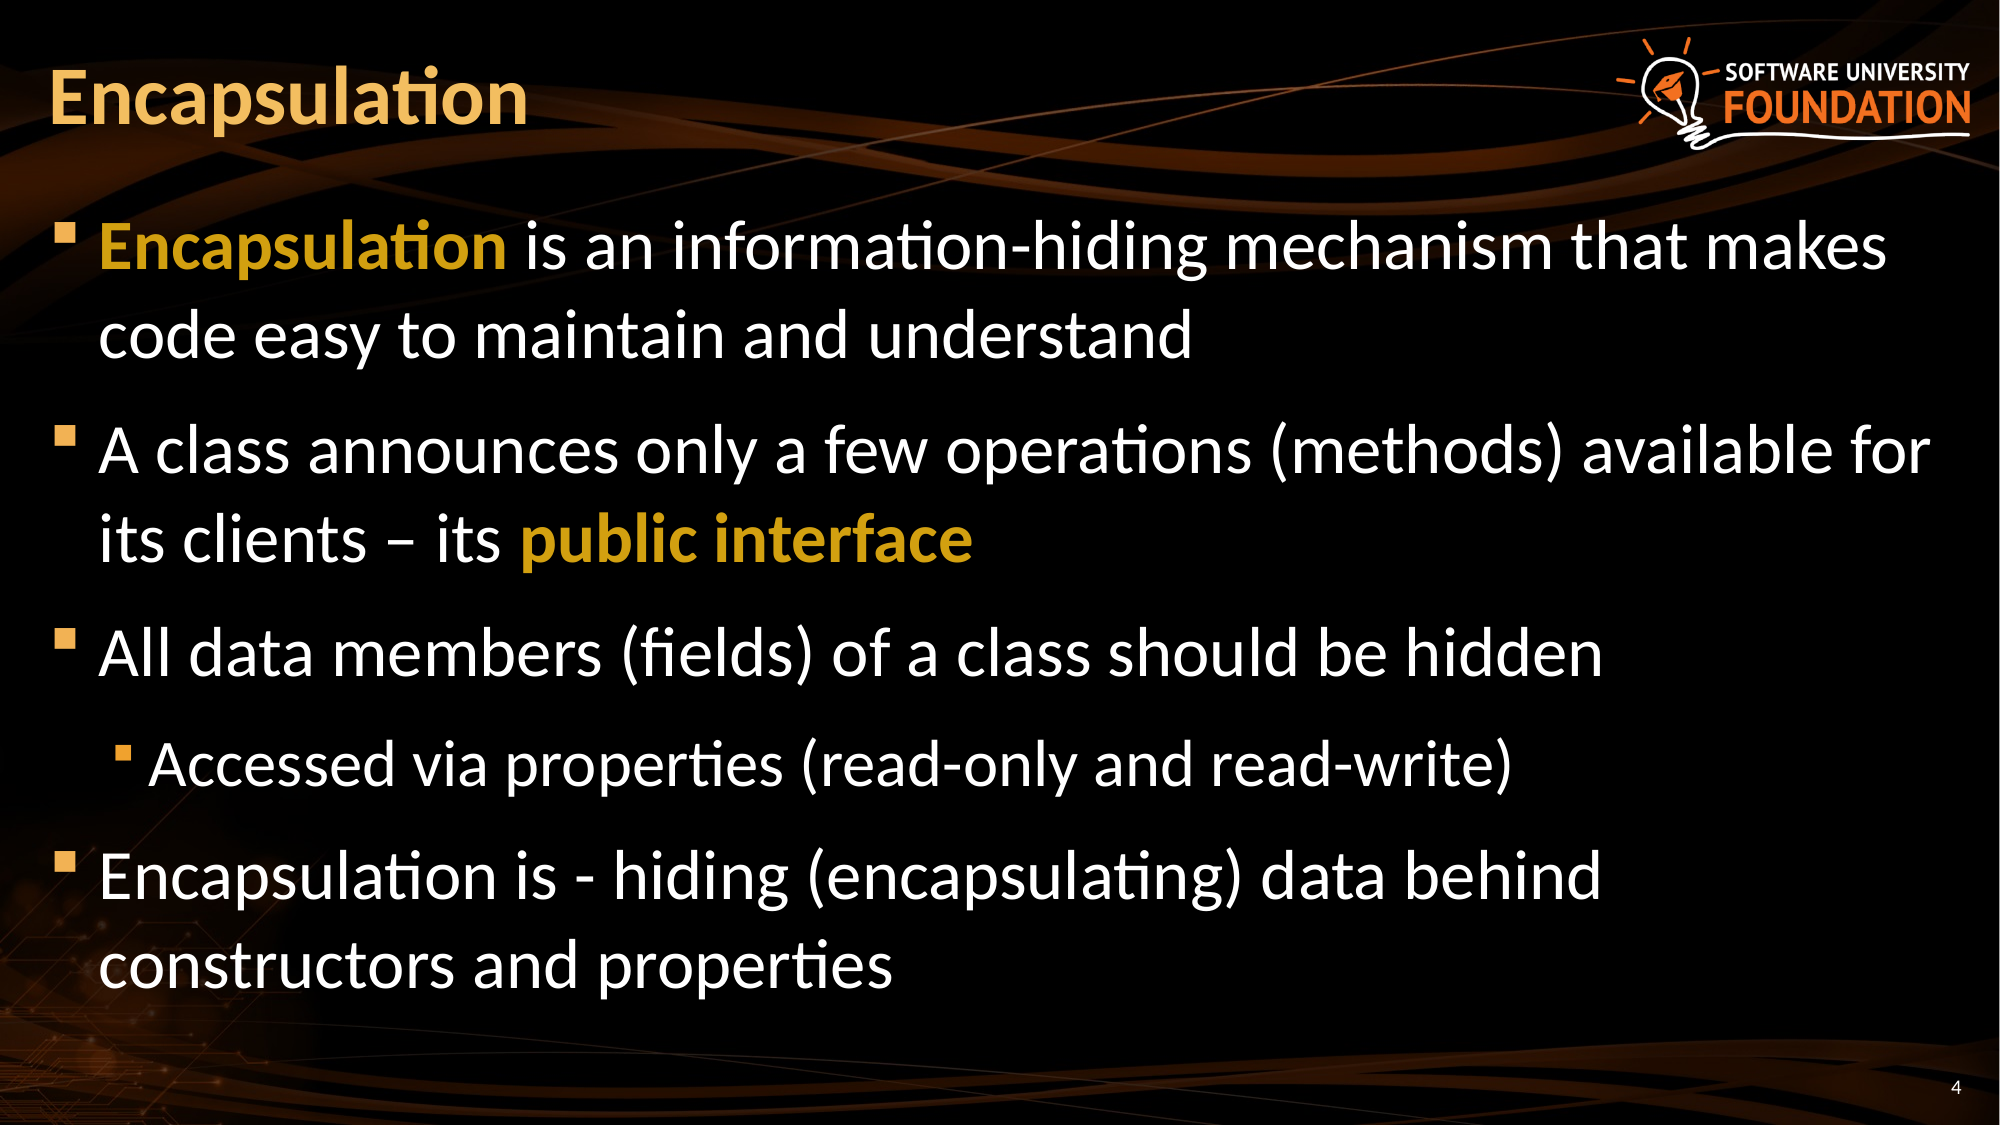

# Encapsulation
Encapsulation is an information-hiding mechanism that makes code easy to maintain and understand
A class announces only a few operations (methods) available for its clients – its public interface
All data members (fields) of a class should be hidden
Accessed via properties (read-only and read-write)
Encapsulation is - hiding (encapsulating) data behind constructors and properties
4